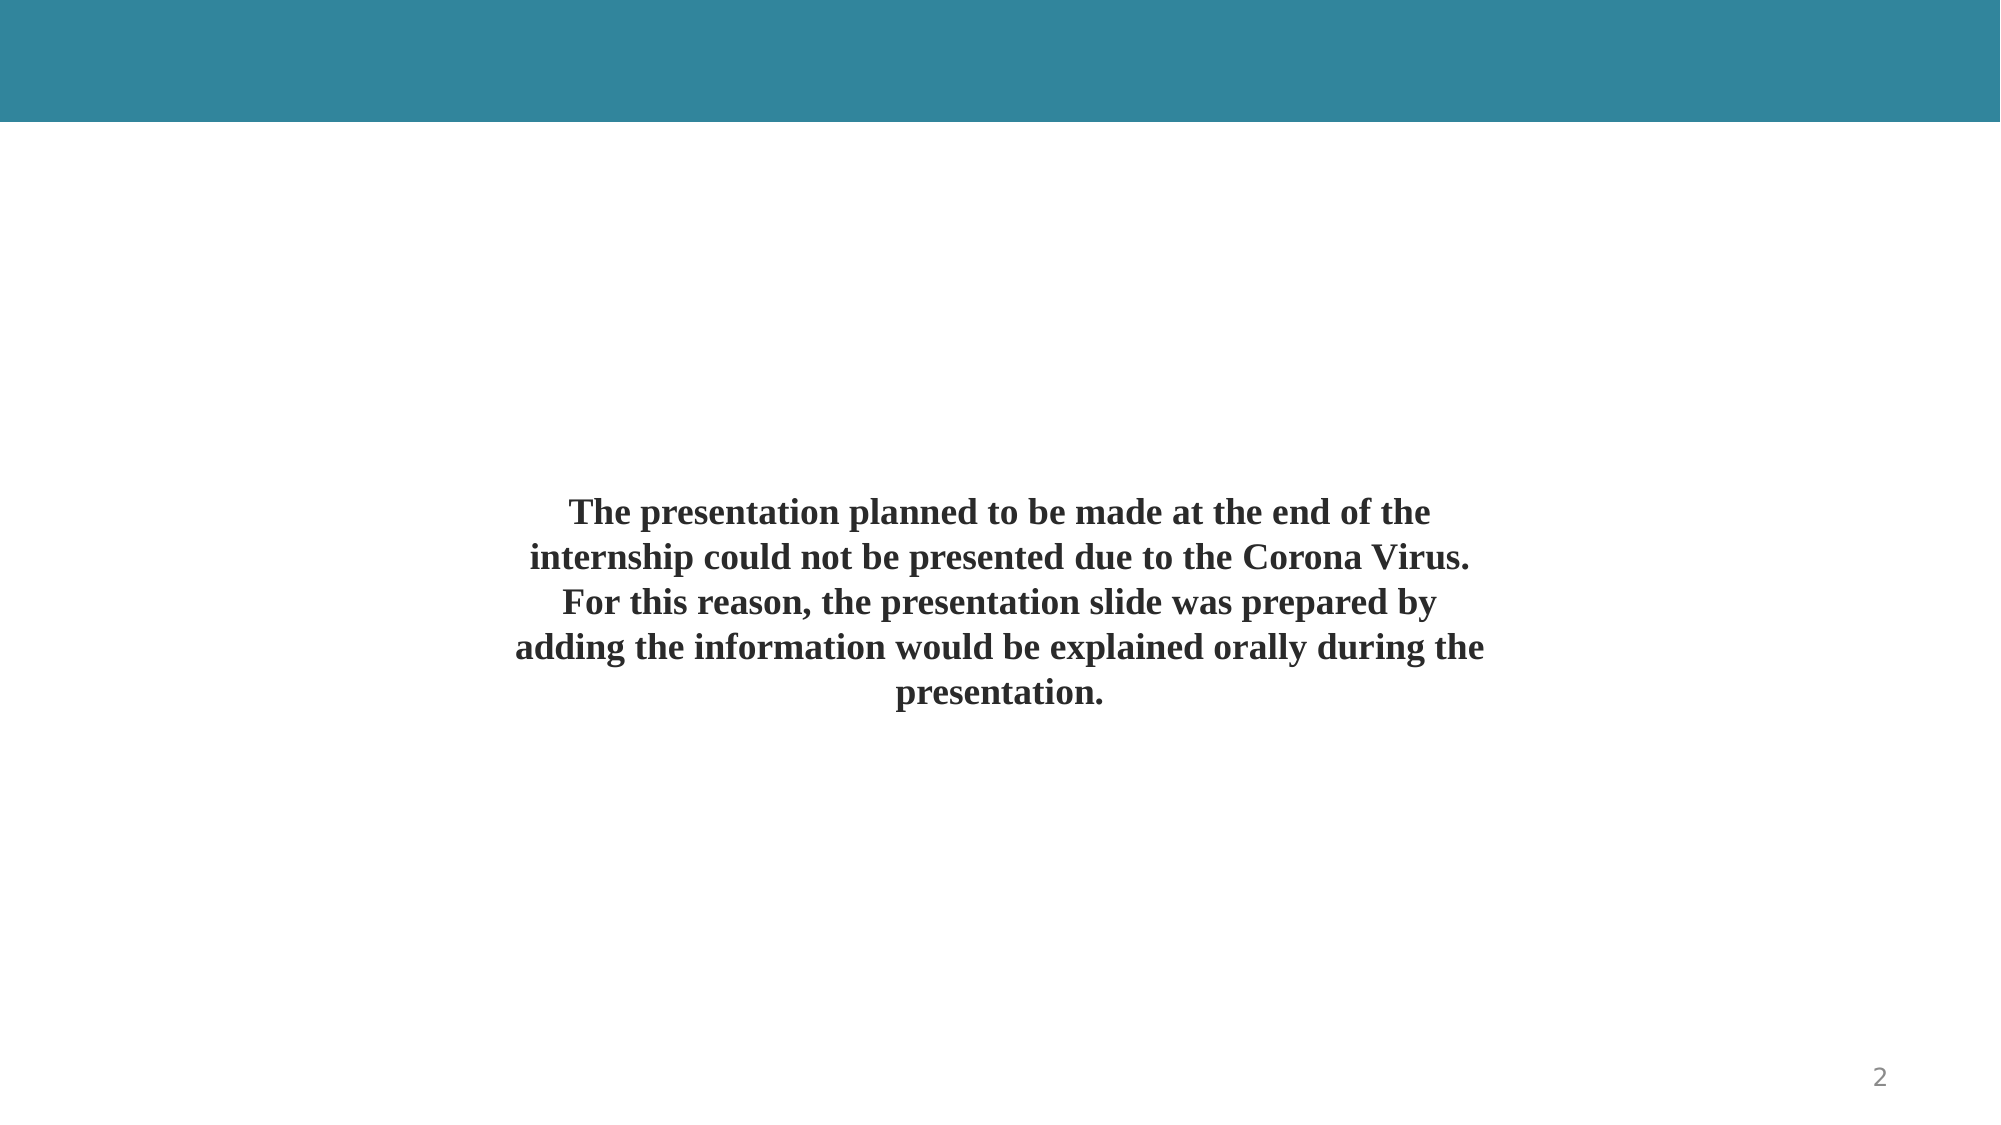

The presentation planned to be made at the end of the internship could not be presented due to the Corona Virus. For this reason, the presentation slide was prepared by adding the information would be explained orally during the presentation.
2